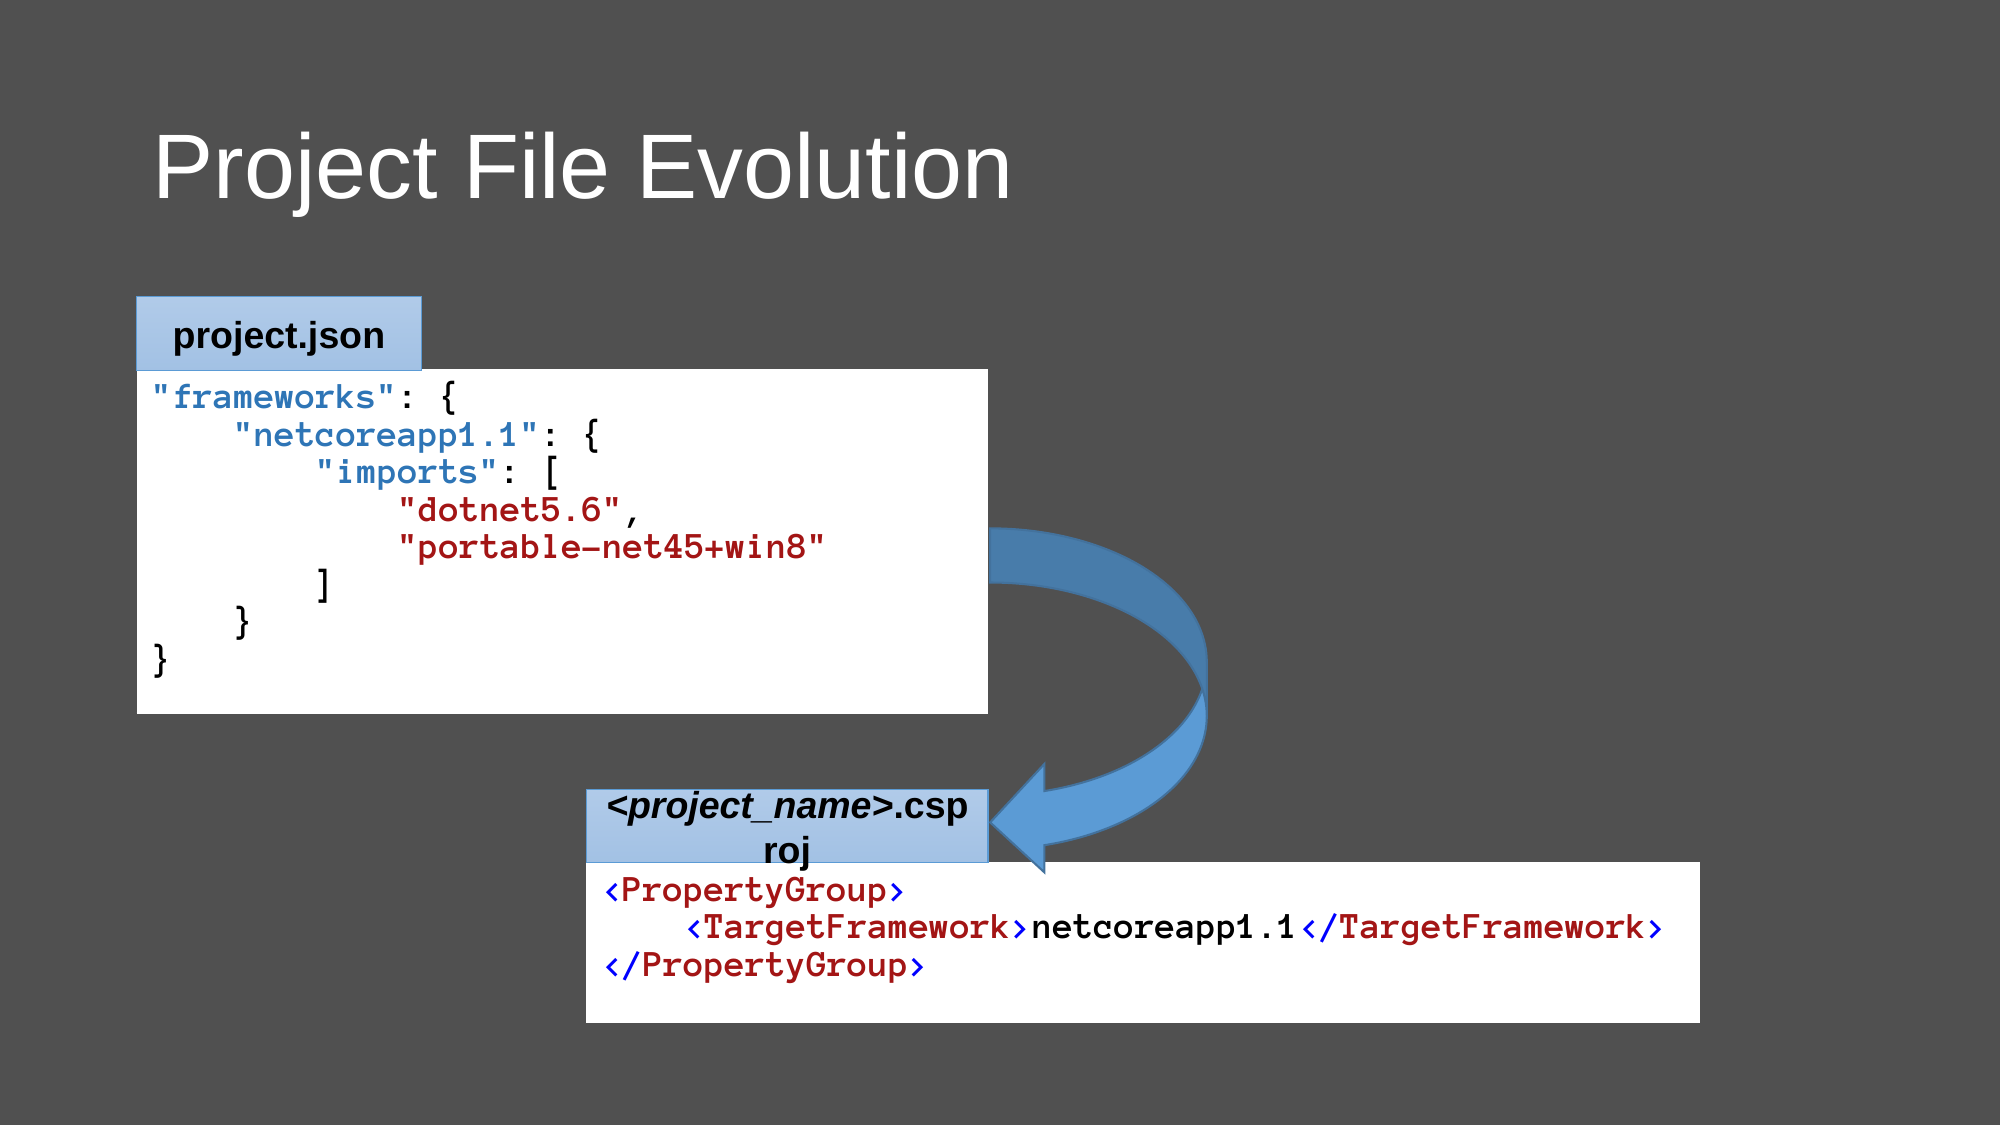

# Project File Evolution
project.json

| "frameworks": { "netcoreapp1.1": { "imports": [ "dotnet5.6", "portable-net45+win8" ] } } |
| --- |

<project_name>.csproj
| <PropertyGroup> <TargetFramework>netcoreapp1.1</TargetFramework> </PropertyGroup> |
| --- |